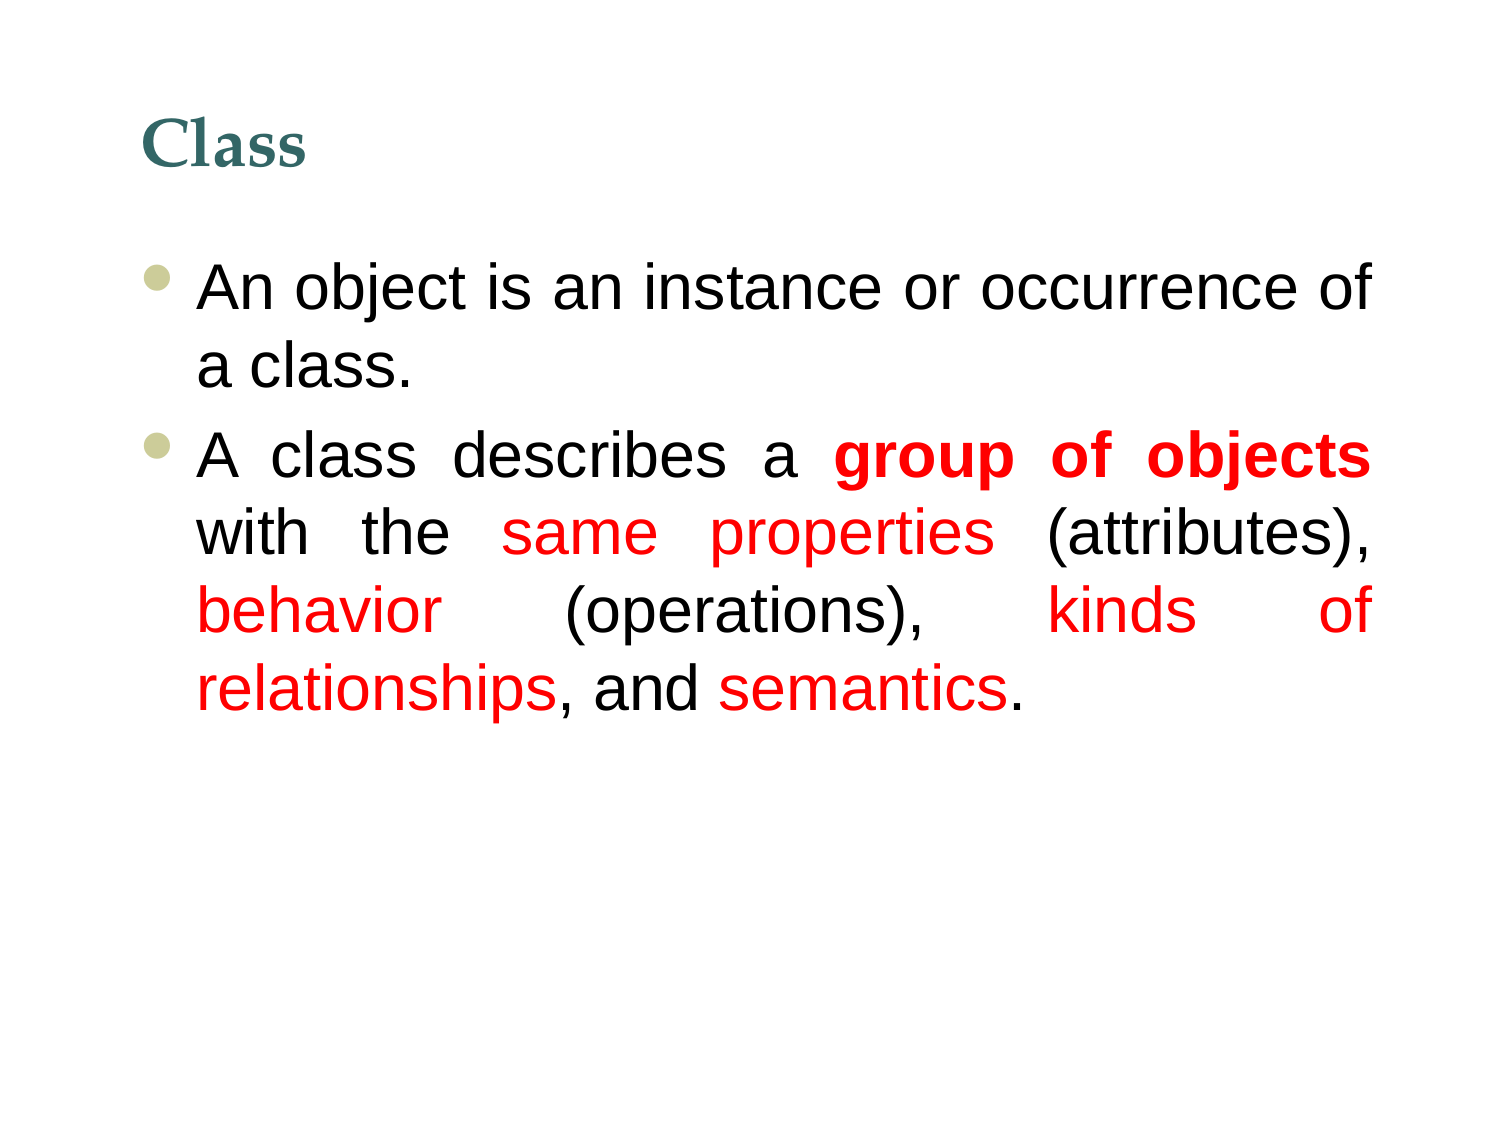

# Class
An object is an instance or occurrence of a class.
A class describes a group of objects with the same properties (attributes), behavior (operations), kinds of relationships, and semantics.